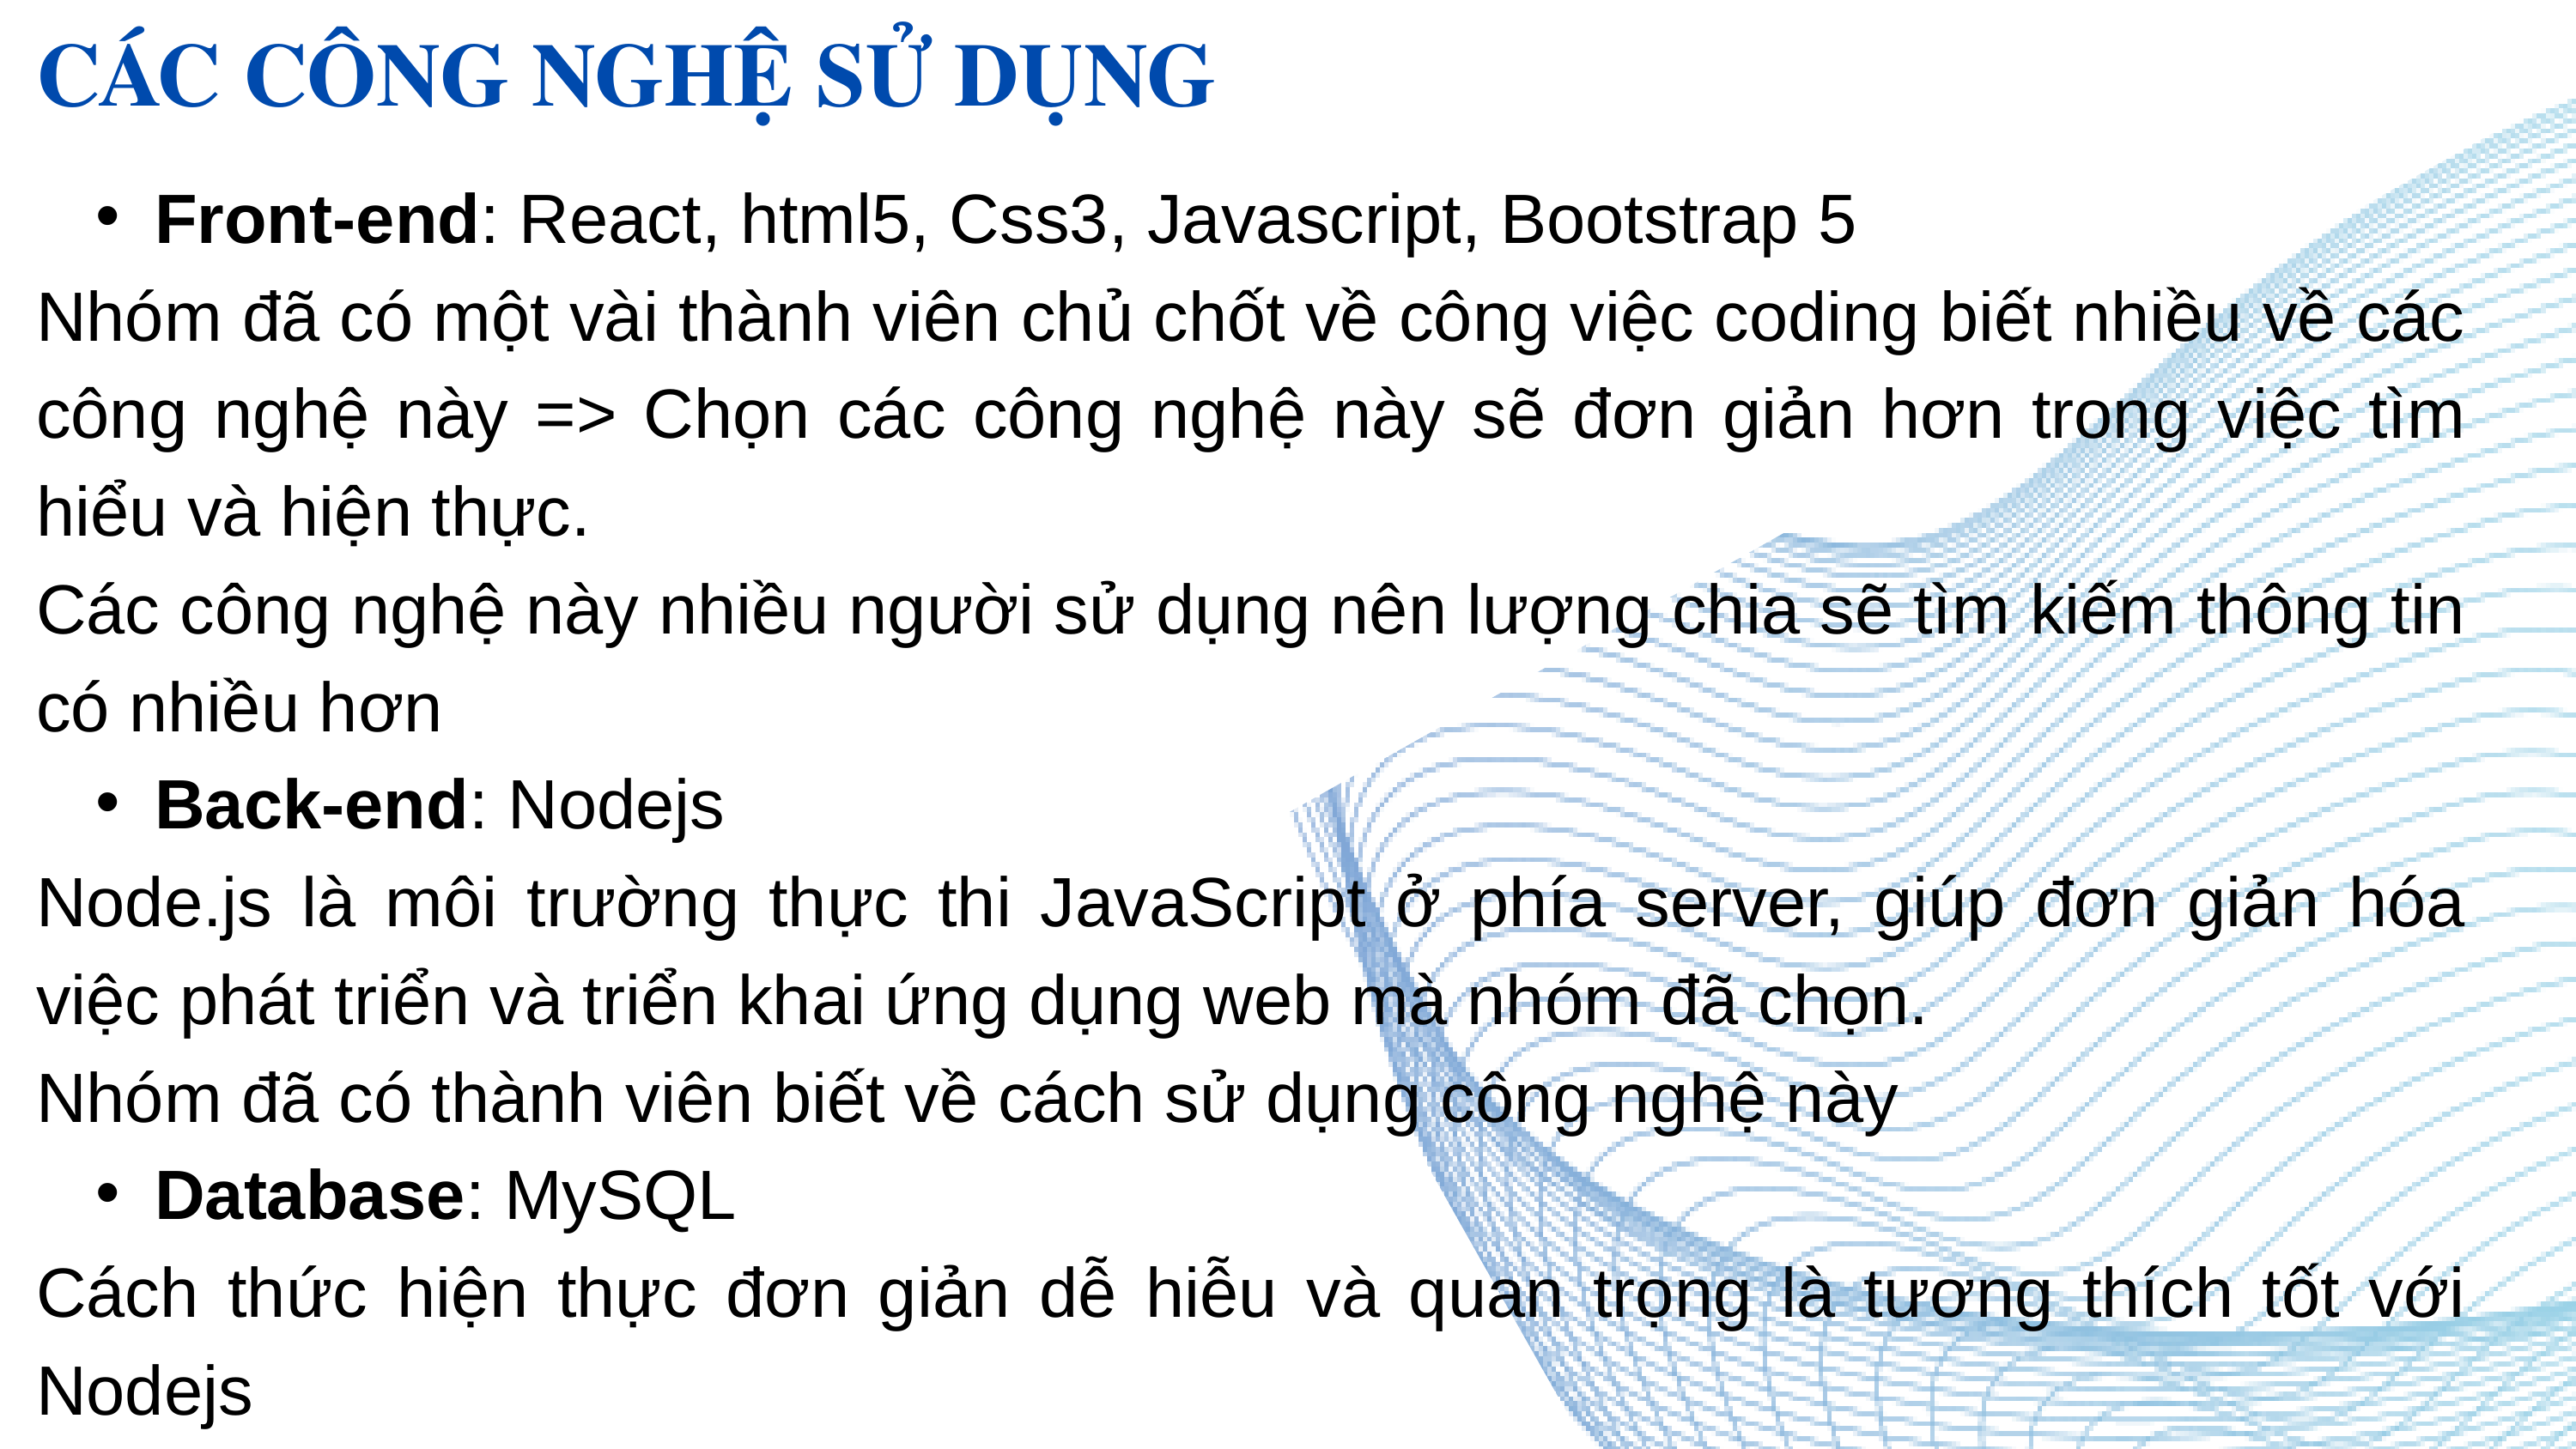

CÁC CÔNG NGHỆ SỬ DỤNG
Front-end: React, html5, Css3, Javascript, Bootstrap 5
Nhóm đã có một vài thành viên chủ chốt về công việc coding biết nhiều về các công nghệ này => Chọn các công nghệ này sẽ đơn giản hơn trong việc tìm hiểu và hiện thực.
Các công nghệ này nhiều người sử dụng nên lượng chia sẽ tìm kiếm thông tin có nhiều hơn
Back-end: Nodejs
Node.js là môi trường thực thi JavaScript ở phía server, giúp đơn giản hóa việc phát triển và triển khai ứng dụng web mà nhóm đã chọn.
Nhóm đã có thành viên biết về cách sử dụng công nghệ này
Database: MySQL
Cách thức hiện thực đơn giản dễ hiễu và quan trọng là tương thích tốt với Nodejs